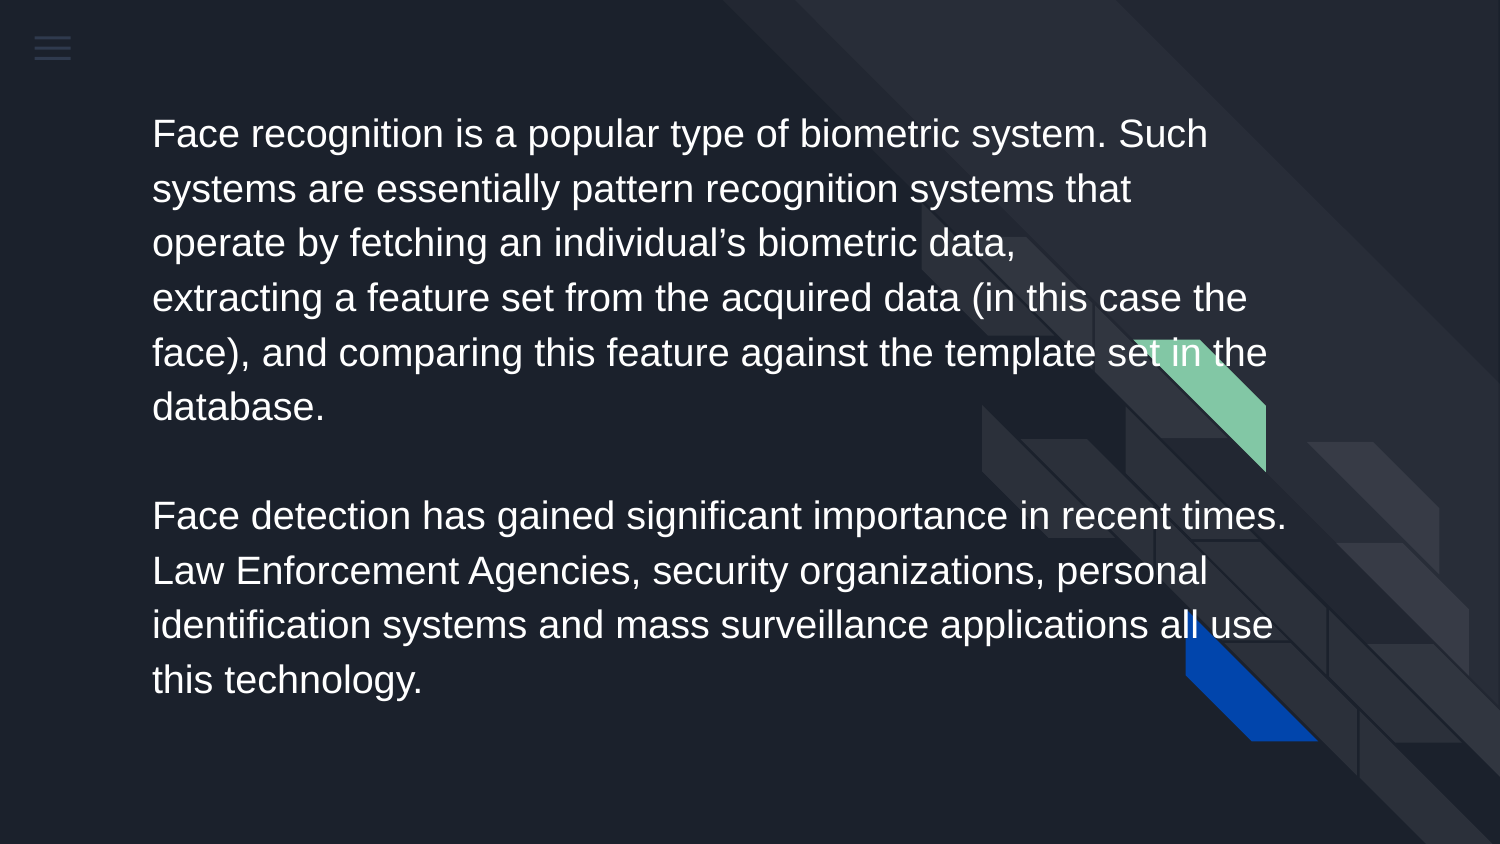

# Face recognition is a popular type of biometric system. Such systems are essentially pattern recognition systems that
operate by fetching an individual’s biometric data,
extracting a feature set from the acquired data (in this case the face), and comparing this feature against the template set in the database.

Face detection has gained significant importance in recent times. Law Enforcement Agencies, security organizations, personal identification systems and mass surveillance applications all use this technology.